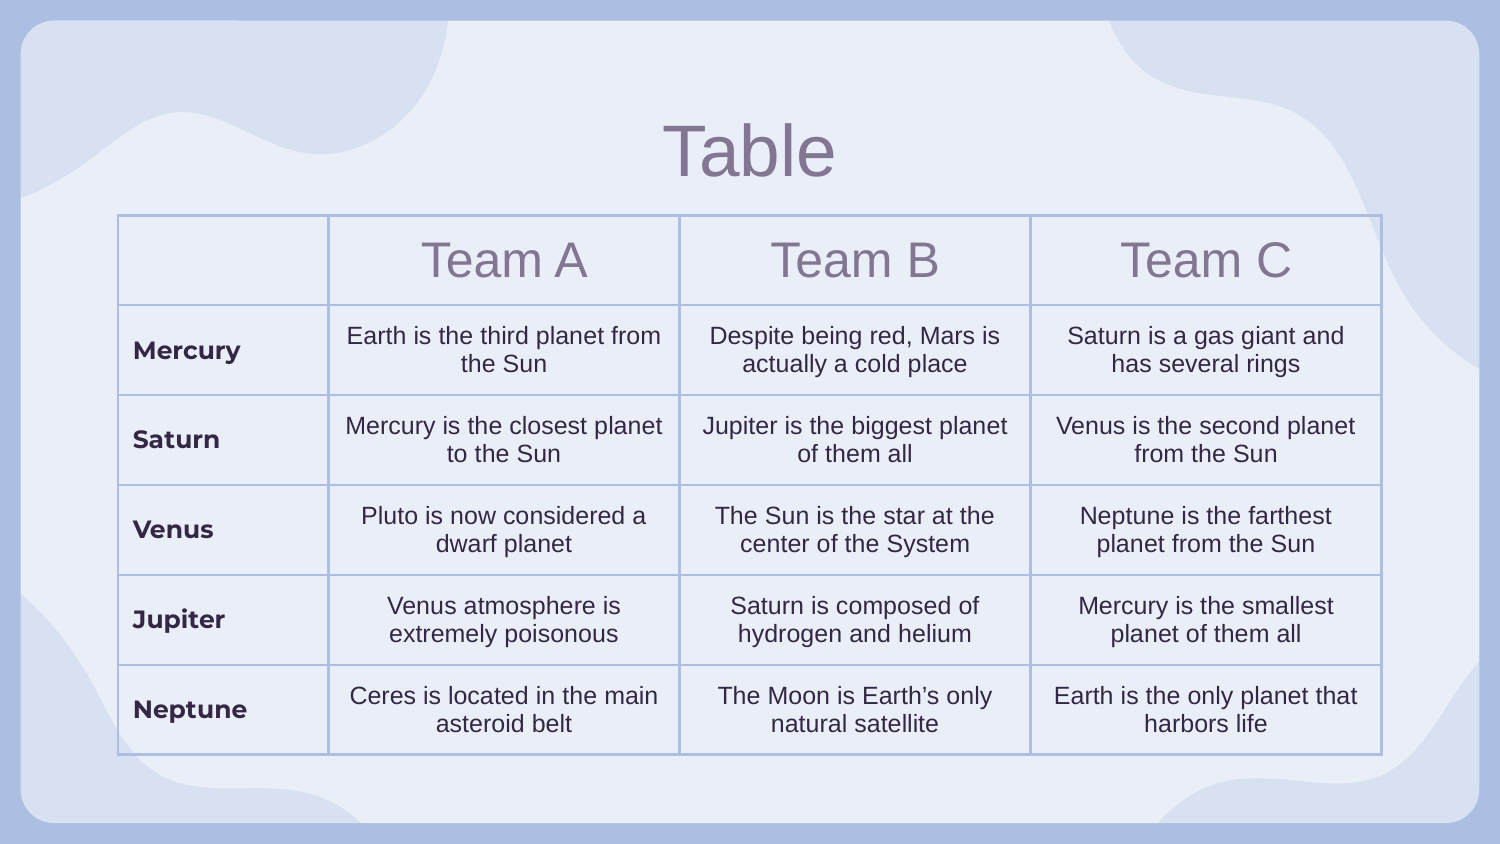

# Table
|  | Team A | Team B | Team C |
| --- | --- | --- | --- |
| Mercury | Earth is the third planet from the Sun | Despite being red, Mars is actually a cold place | Saturn is a gas giant and has several rings |
| Saturn | Mercury is the closest planet to the Sun | Jupiter is the biggest planet of them all | Venus is the second planet from the Sun |
| Venus | Pluto is now considered a dwarf planet | The Sun is the star at the center of the System | Neptune is the farthest planet from the Sun |
| Jupiter | Venus atmosphere is extremely poisonous | Saturn is composed of hydrogen and helium | Mercury is the smallest planet of them all |
| Neptune | Ceres is located in the main asteroid belt | The Moon is Earth’s only natural satellite | Earth is the only planet that harbors life |